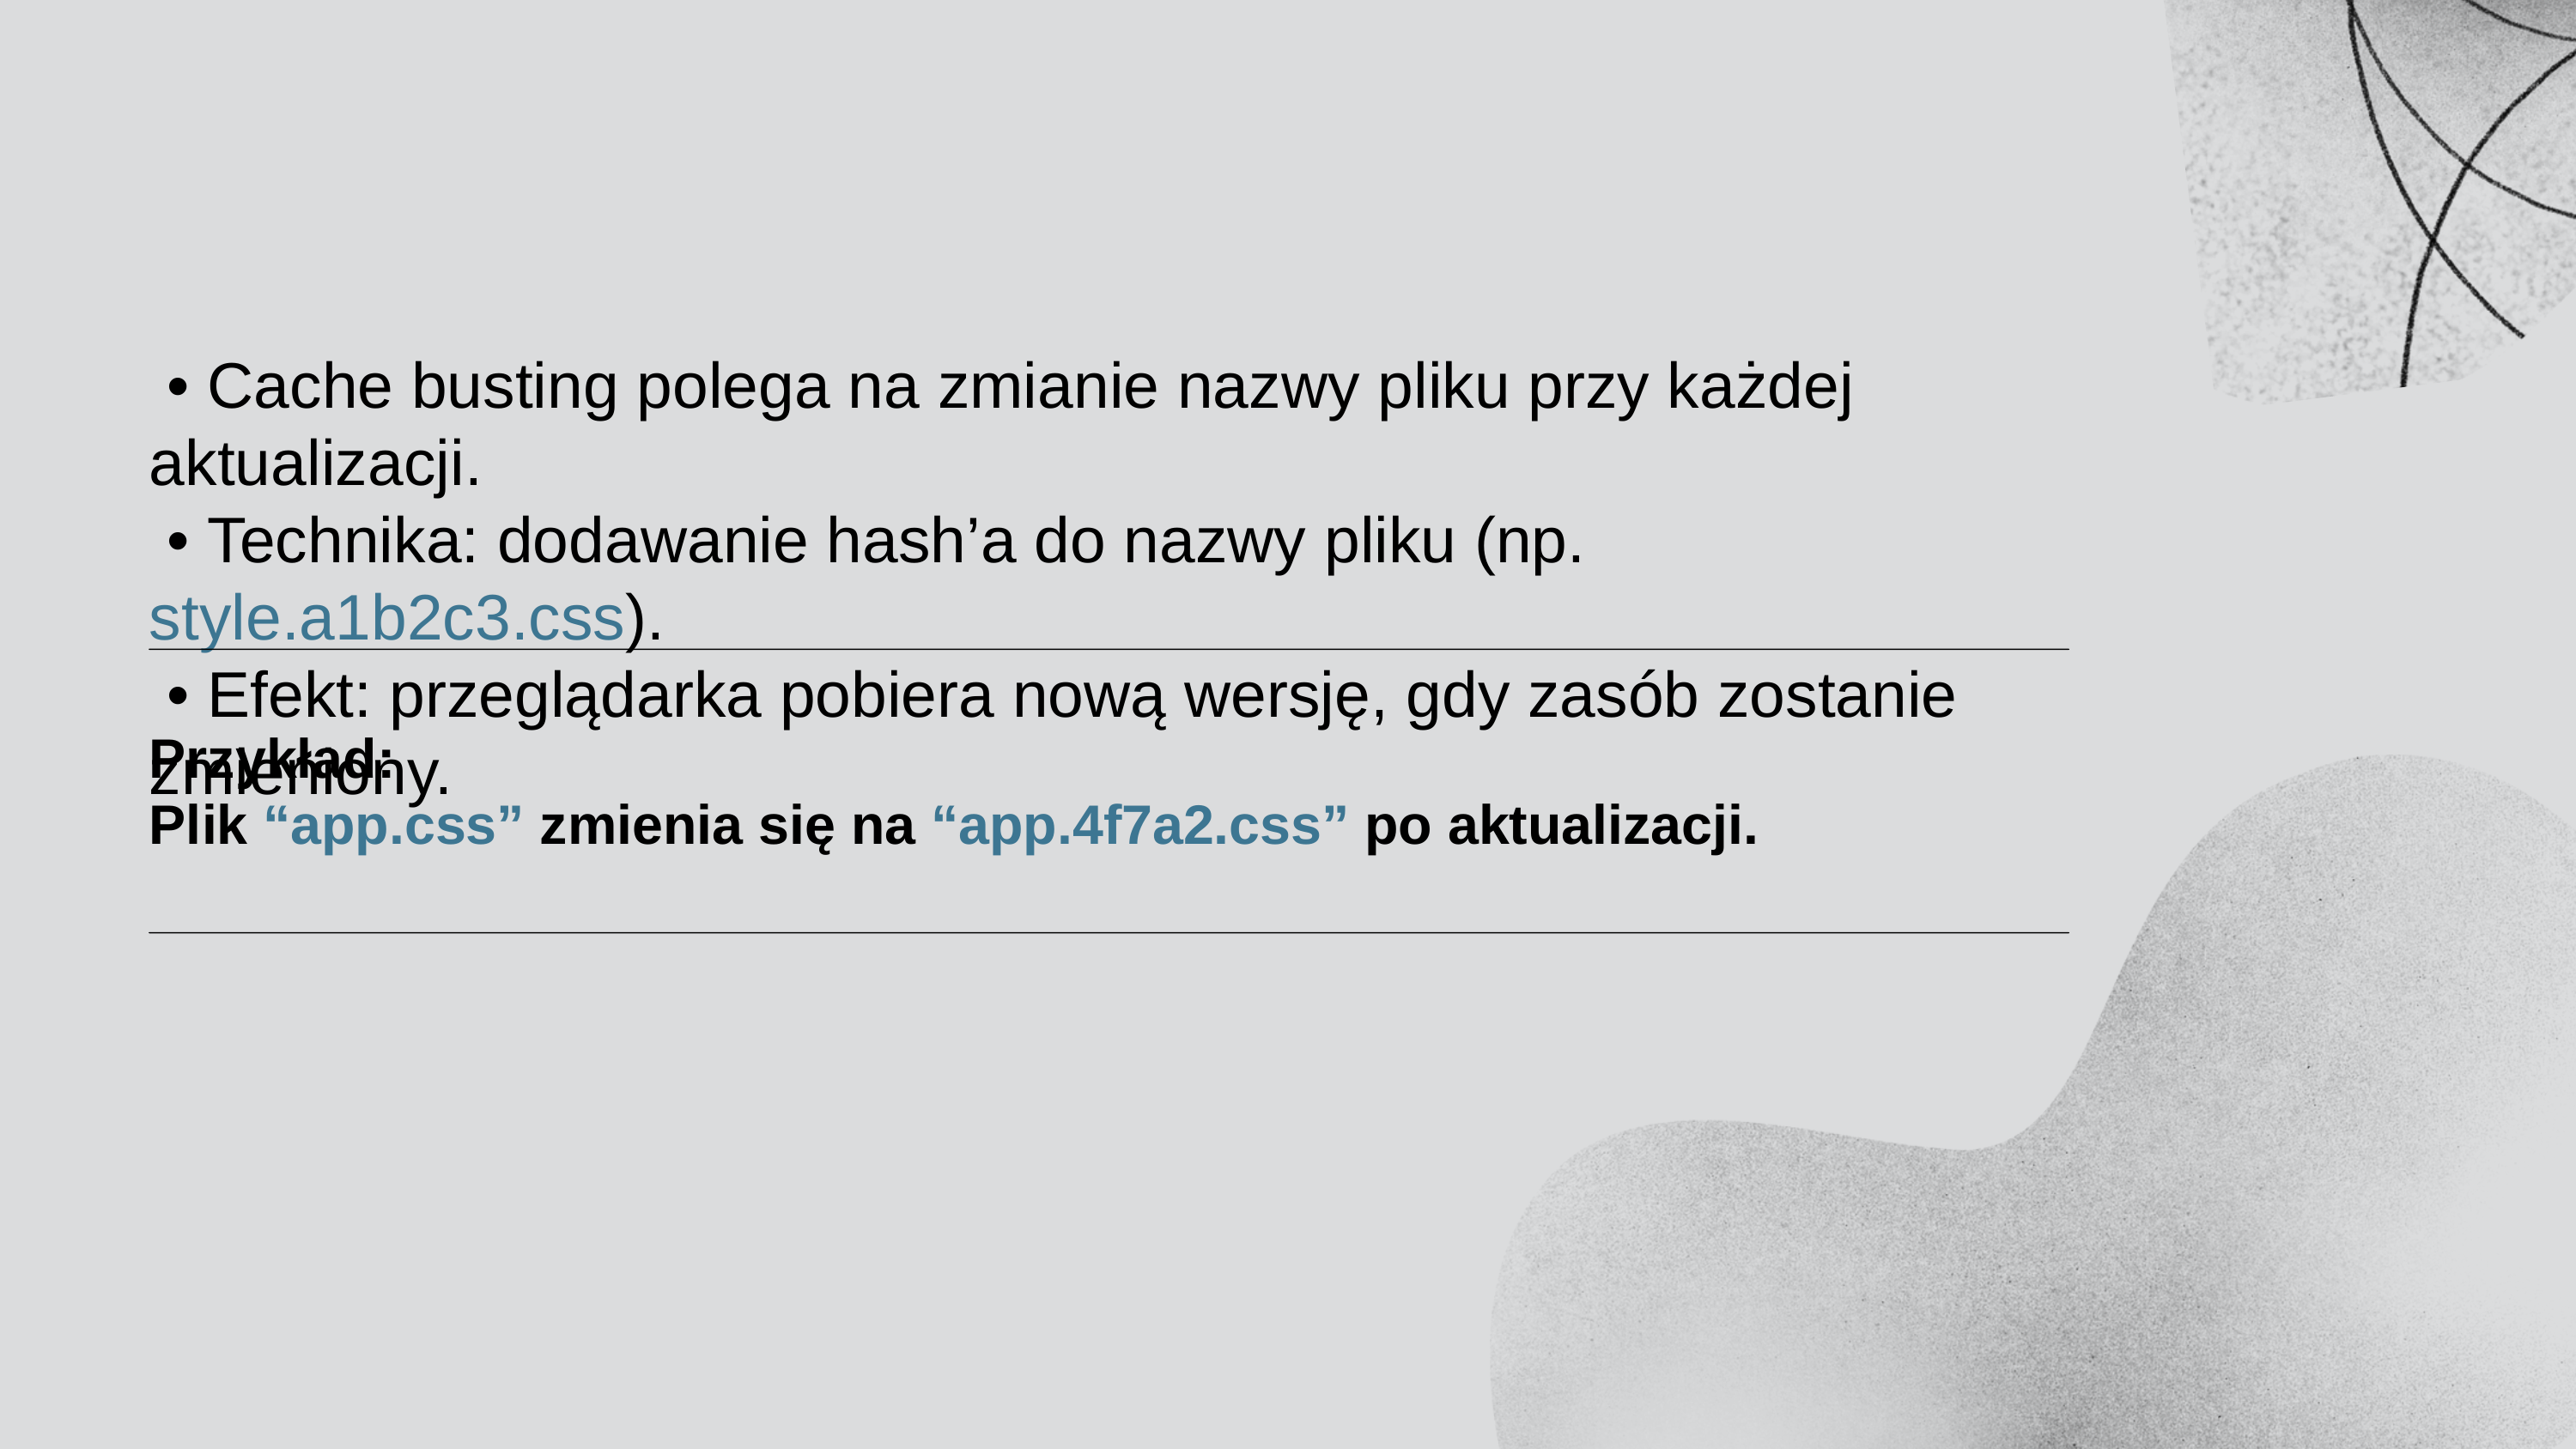

• Cache busting polega na zmianie nazwy pliku przy każdej aktualizacji.
 • Technika: dodawanie hash’a do nazwy pliku (np. style.a1b2c3.css).
 • Efekt: przeglądarka pobiera nową wersję, gdy zasób zostanie zmieniony.

Przykład:
Plik “app.css” zmienia się na “app.4f7a2.css” po aktualizacji.